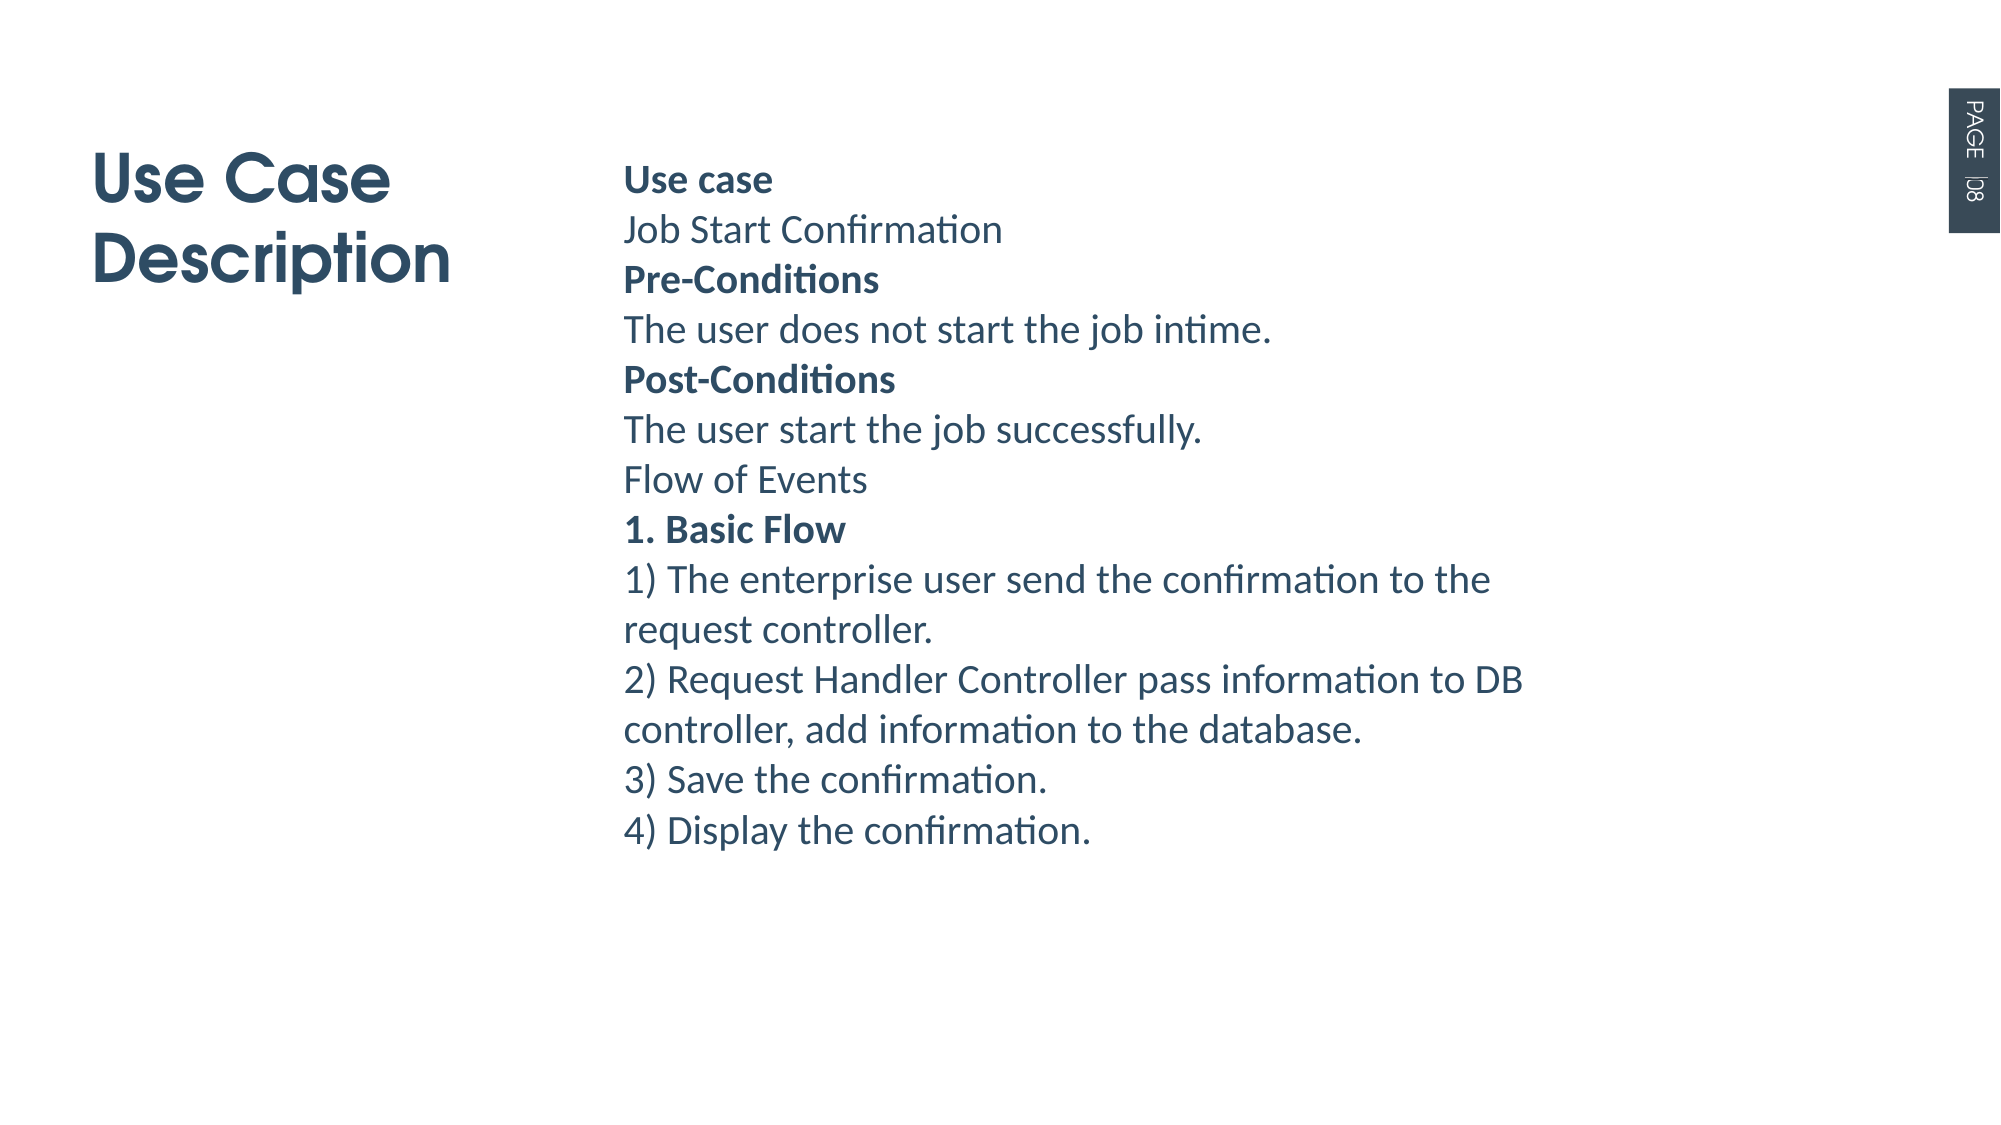

PAGE   08
Use Case
Description
Use case
Job Start Confirmation
Pre-Conditions
The user does not start the job intime.
Post-Conditions
The user start the job successfully.
Flow of Events
1. Basic Flow
1) The enterprise user send the confirmation to the request controller.
2) Request Handler Controller pass information to DB controller, add information to the database.
3) Save the confirmation.
4) Display the confirmation.